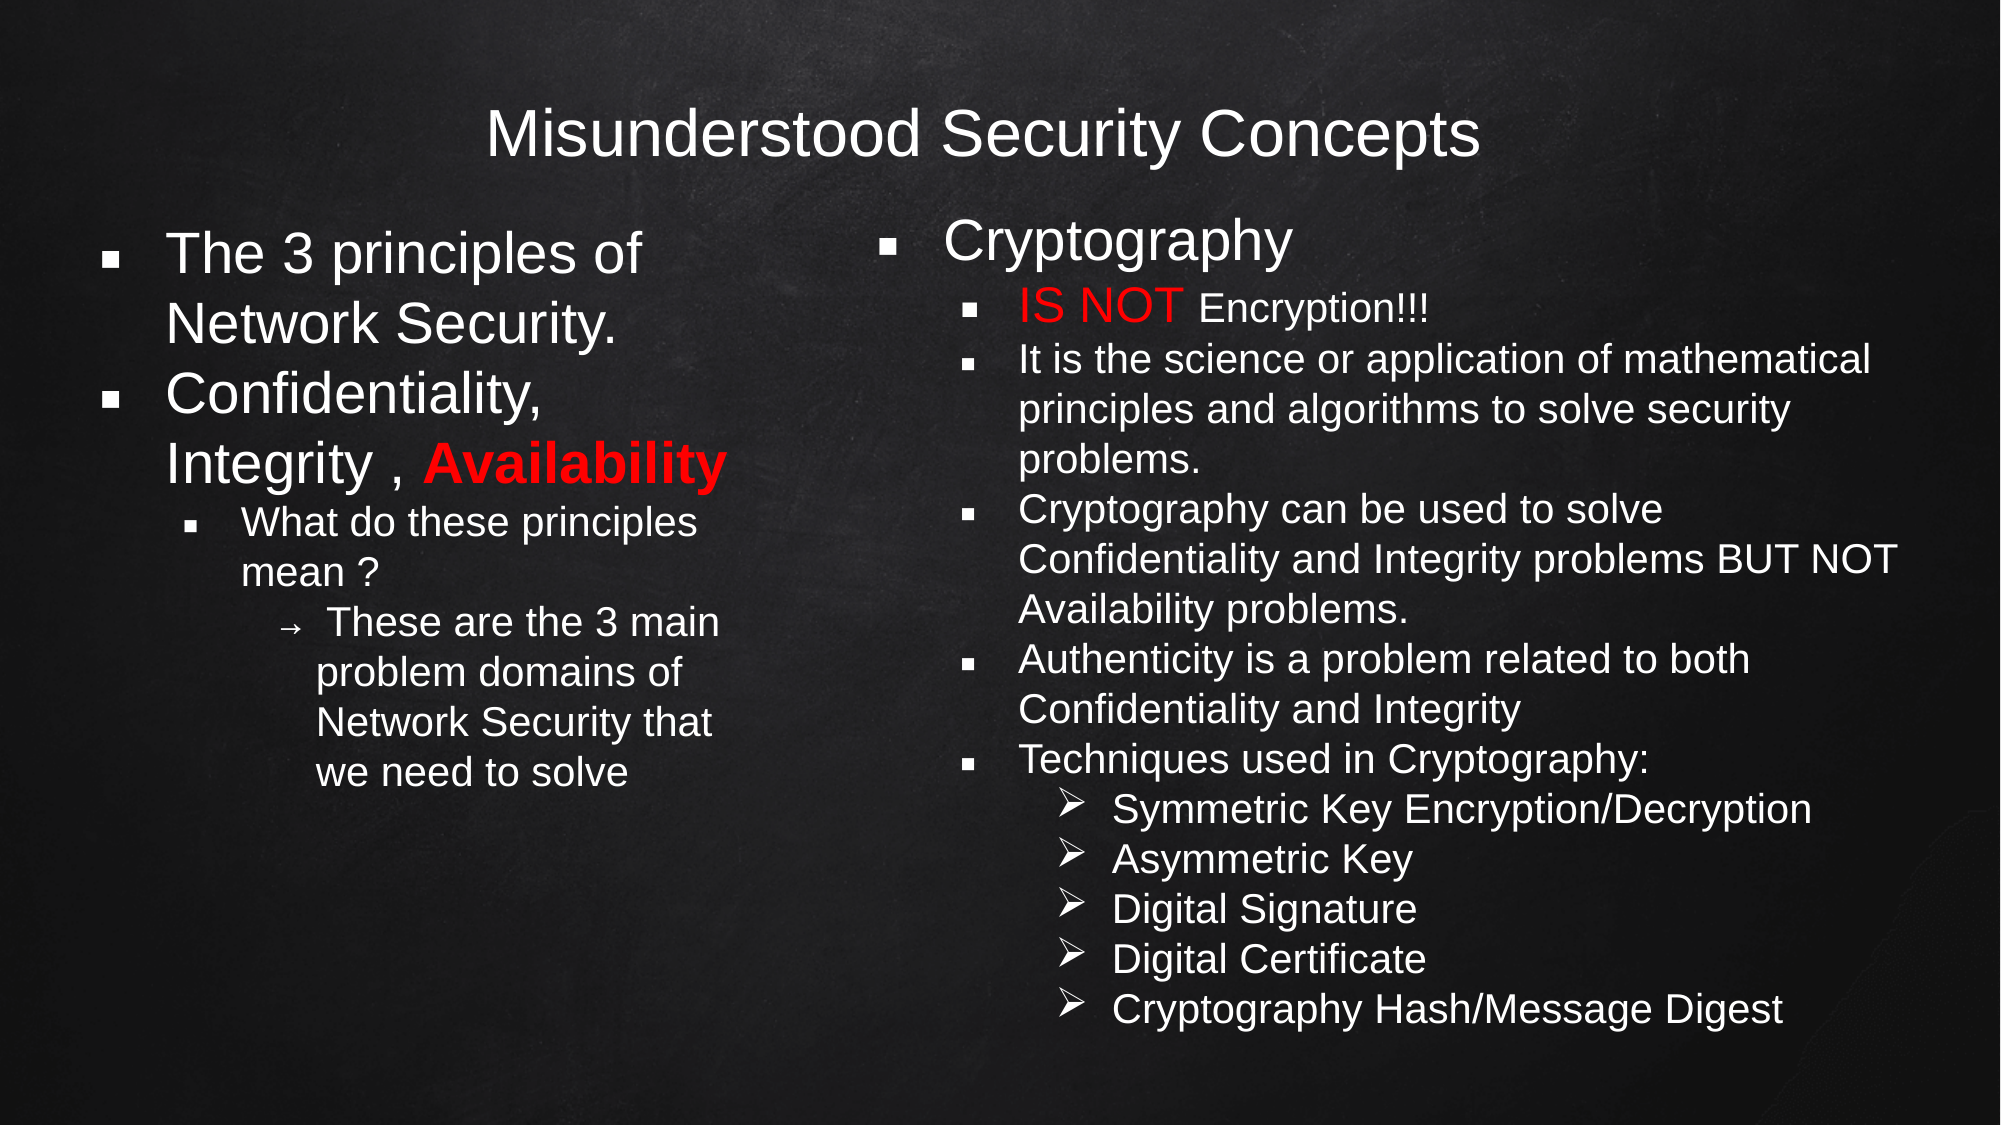

# Misunderstood Security Concepts
Cryptography
IS NOT Encryption!!!
It is the science or application of mathematical principles and algorithms to solve security problems.
Cryptography can be used to solve Confidentiality and Integrity problems BUT NOT Availability problems.
Authenticity is a problem related to both Confidentiality and Integrity
Techniques used in Cryptography:
Symmetric Key Encryption/Decryption
Asymmetric Key
Digital Signature
Digital Certificate
Cryptography Hash/Message Digest

The 3 principles of Network Security.
Confidentiality, Integrity , Availability
What do these principles mean ?
→ These are the 3 main problem domains of Network Security that we need to solve